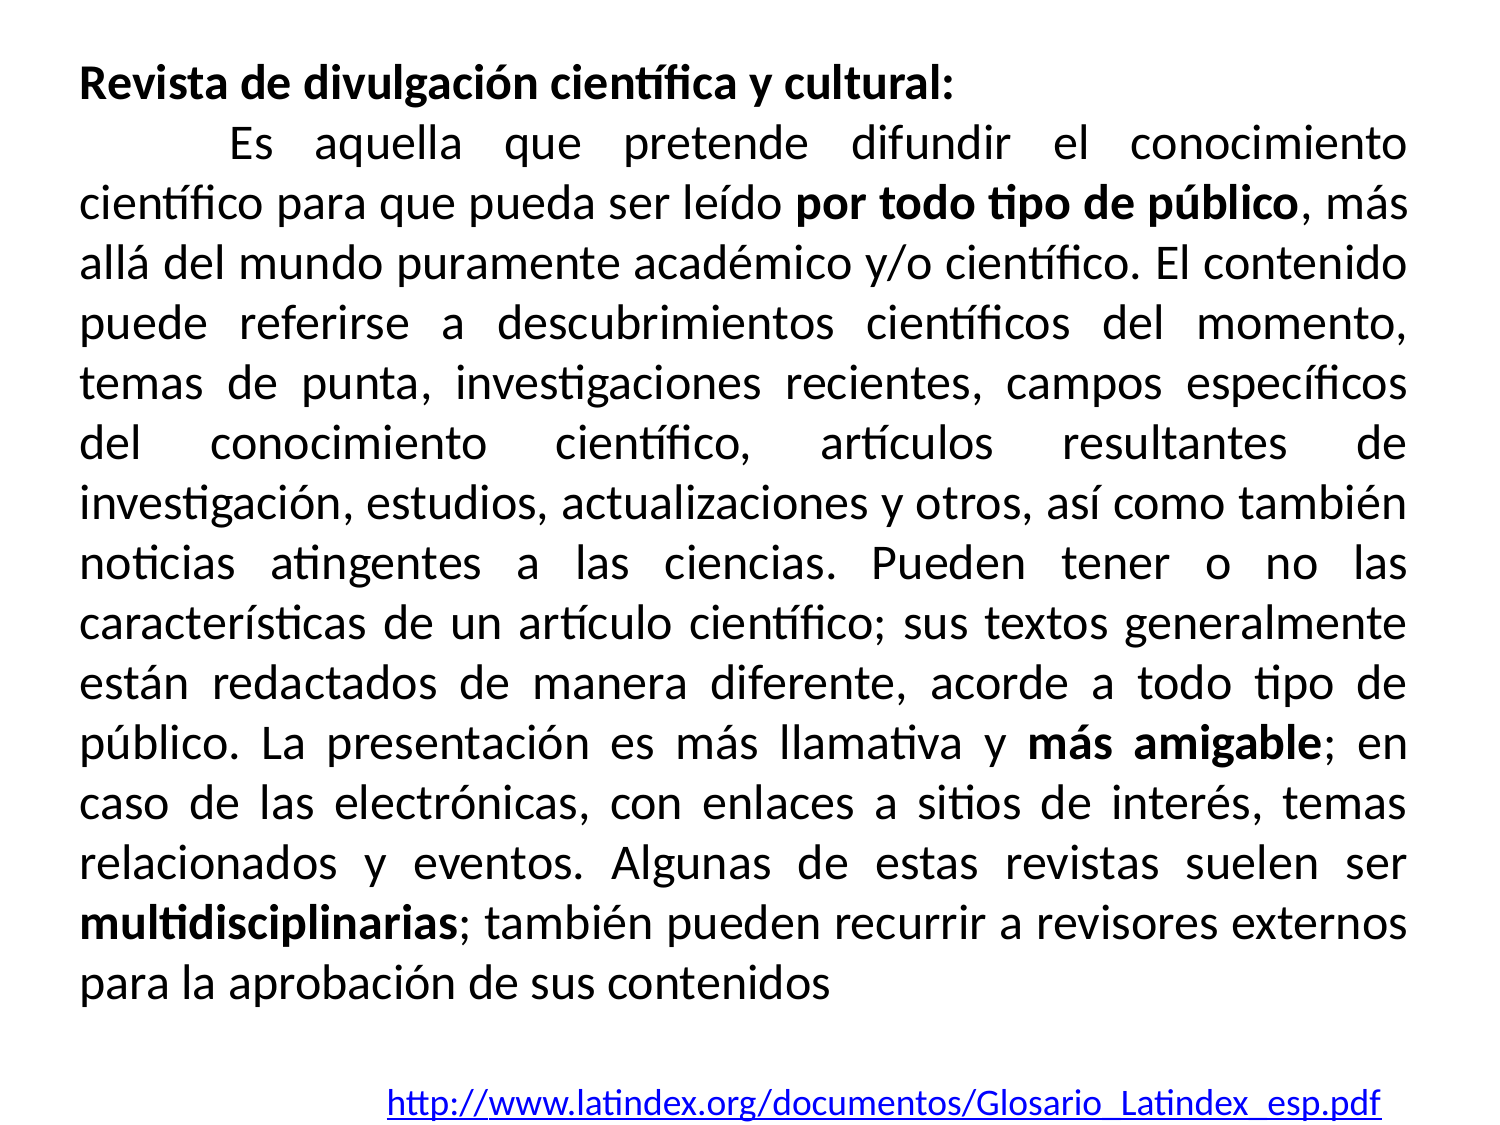

Revista de divulgación científica y cultural:
	Es aquella que pretende difundir el conocimiento científico para que pueda ser leído por todo tipo de público, más allá del mundo puramente académico y/o científico. El contenido puede referirse a descubrimientos científicos del momento, temas de punta, investigaciones recientes, campos específicos del conocimiento científico, artículos resultantes de investigación, estudios, actualizaciones y otros, así como también noticias atingentes a las ciencias. Pueden tener o no las características de un artículo científico; sus textos generalmente están redactados de manera diferente, acorde a todo tipo de público. La presentación es más llamativa y más amigable; en caso de las electrónicas, con enlaces a sitios de interés, temas relacionados y eventos. Algunas de estas revistas suelen ser multidisciplinarias; también pueden recurrir a revisores externos para la aprobación de sus contenidos
http://www.latindex.org/documentos/Glosario_Latindex_esp.pdf